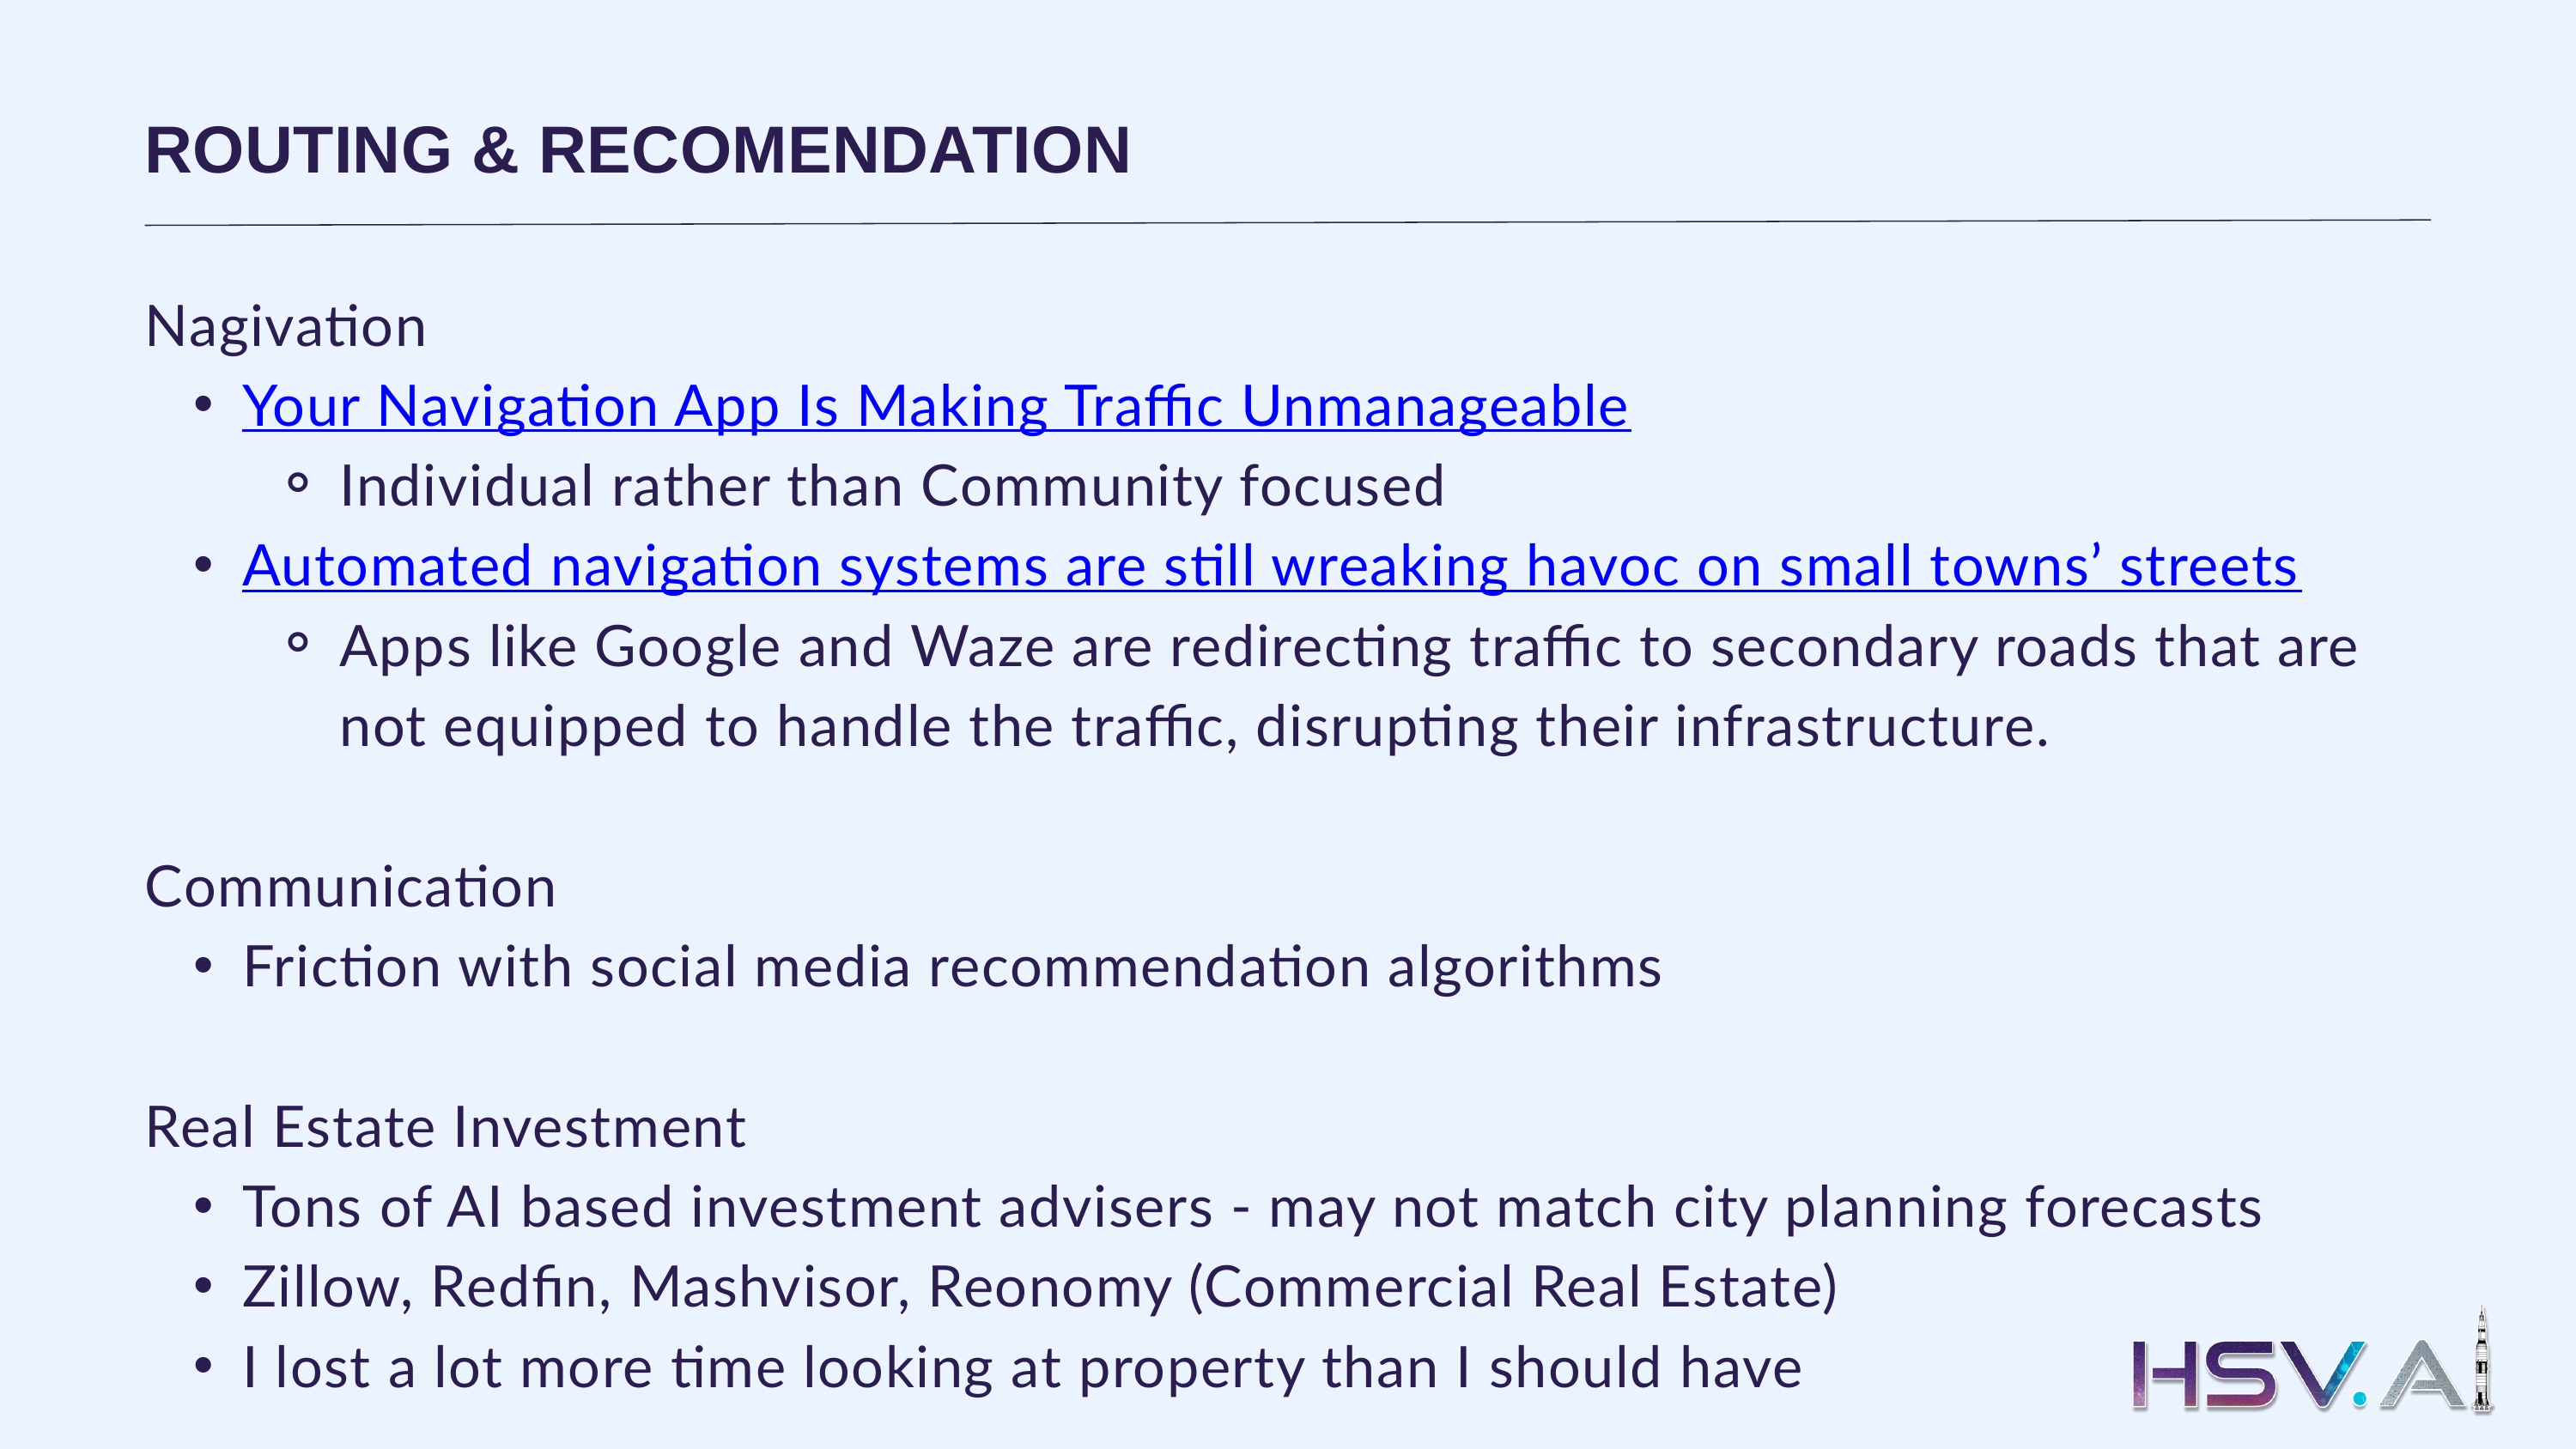

ROUTING & RECOMENDATION

Nagivation
Your Navigation App Is Making Traffic Unmanageable
Individual rather than Community focused
Automated navigation systems are still wreaking havoc on small towns’ streets
Apps like Google and Waze are redirecting traffic to secondary roads that are not equipped to handle the traffic, disrupting their infrastructure.

Communication
Friction with social media recommendation algorithms

Real Estate Investment
Tons of AI based investment advisers - may not match city planning forecasts
Zillow, Redfin, Mashvisor, Reonomy (Commercial Real Estate)
I lost a lot more time looking at property than I should have